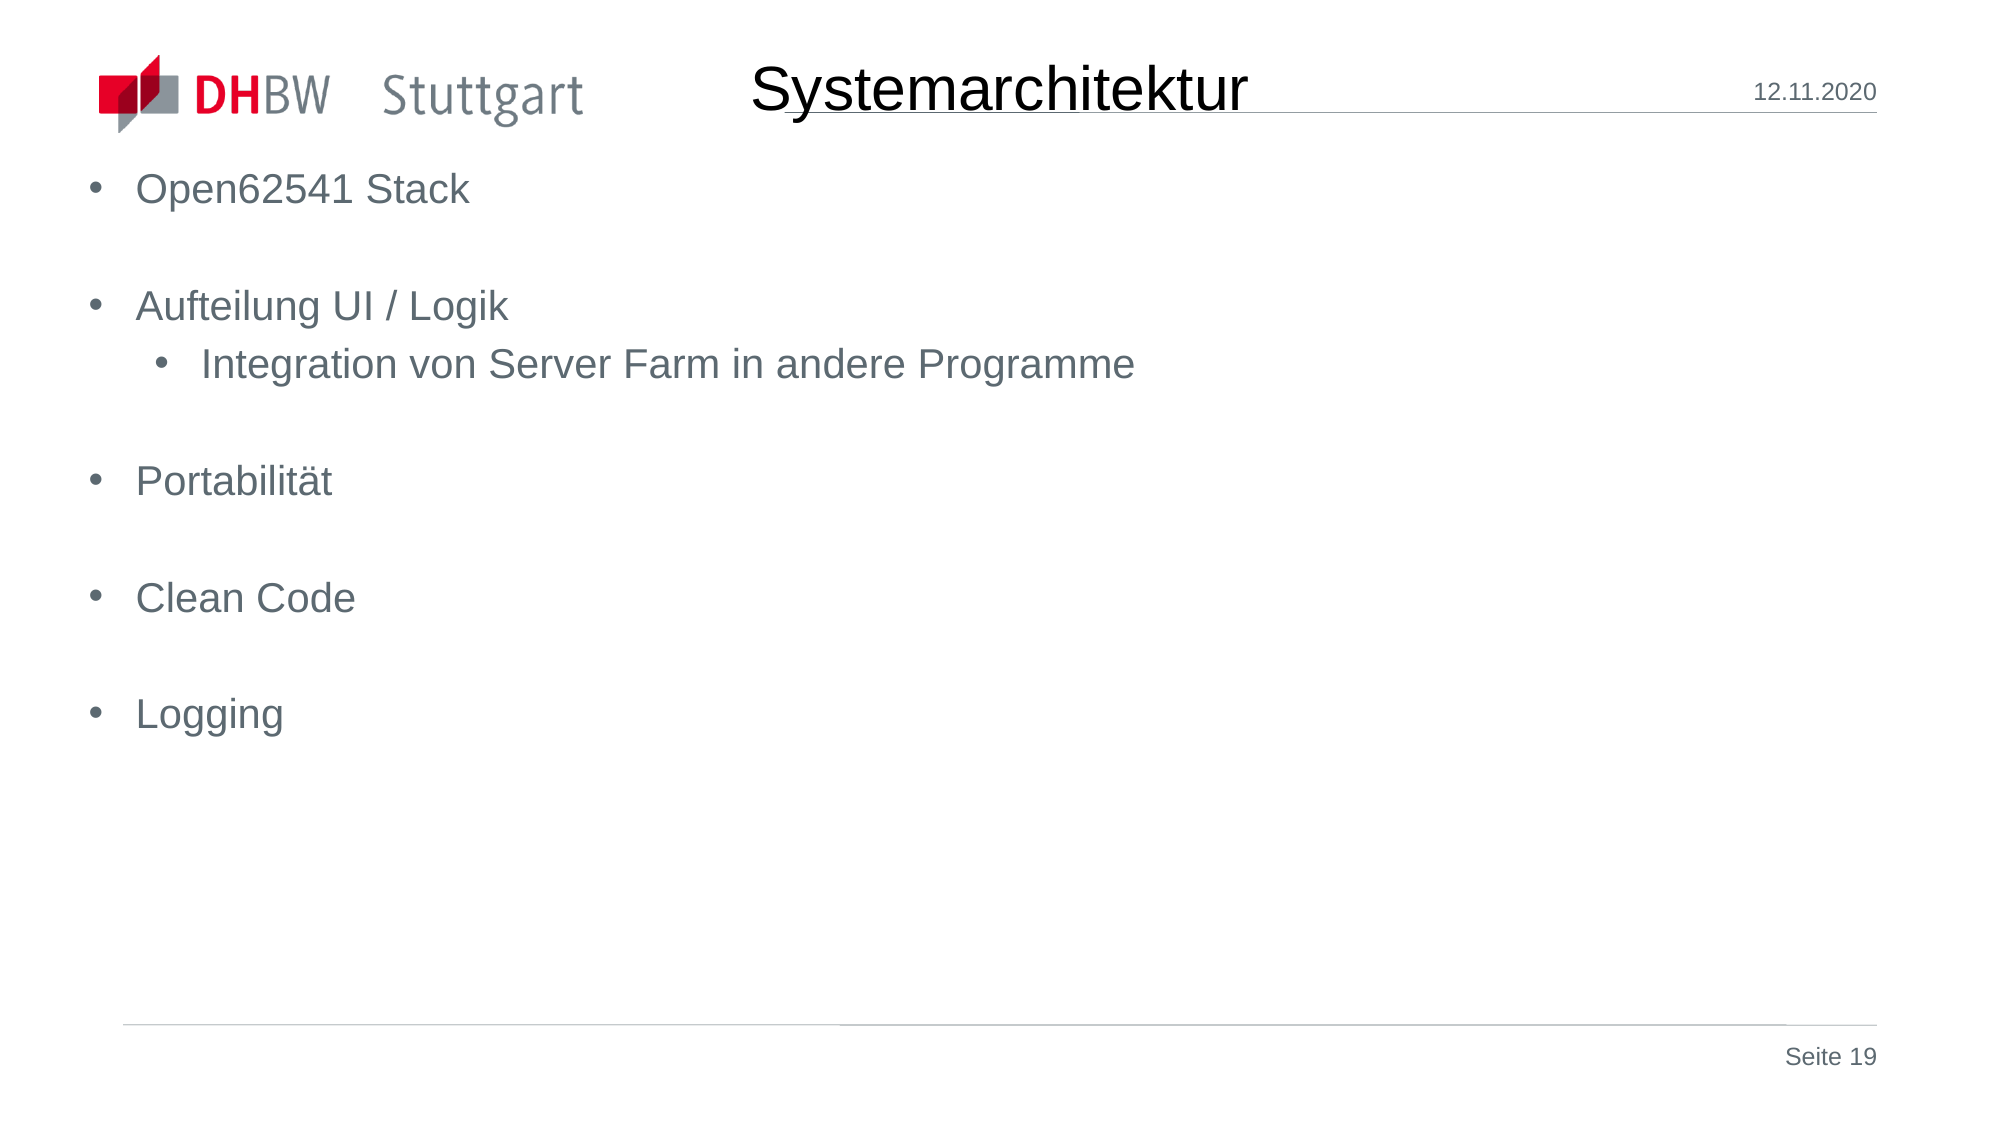

Systemarchitektur
12.11.2020
Open62541 Stack

Aufteilung UI / Logik
Integration von Server Farm in andere Programme

Portabilität

Clean Code

Logging
Seite 19